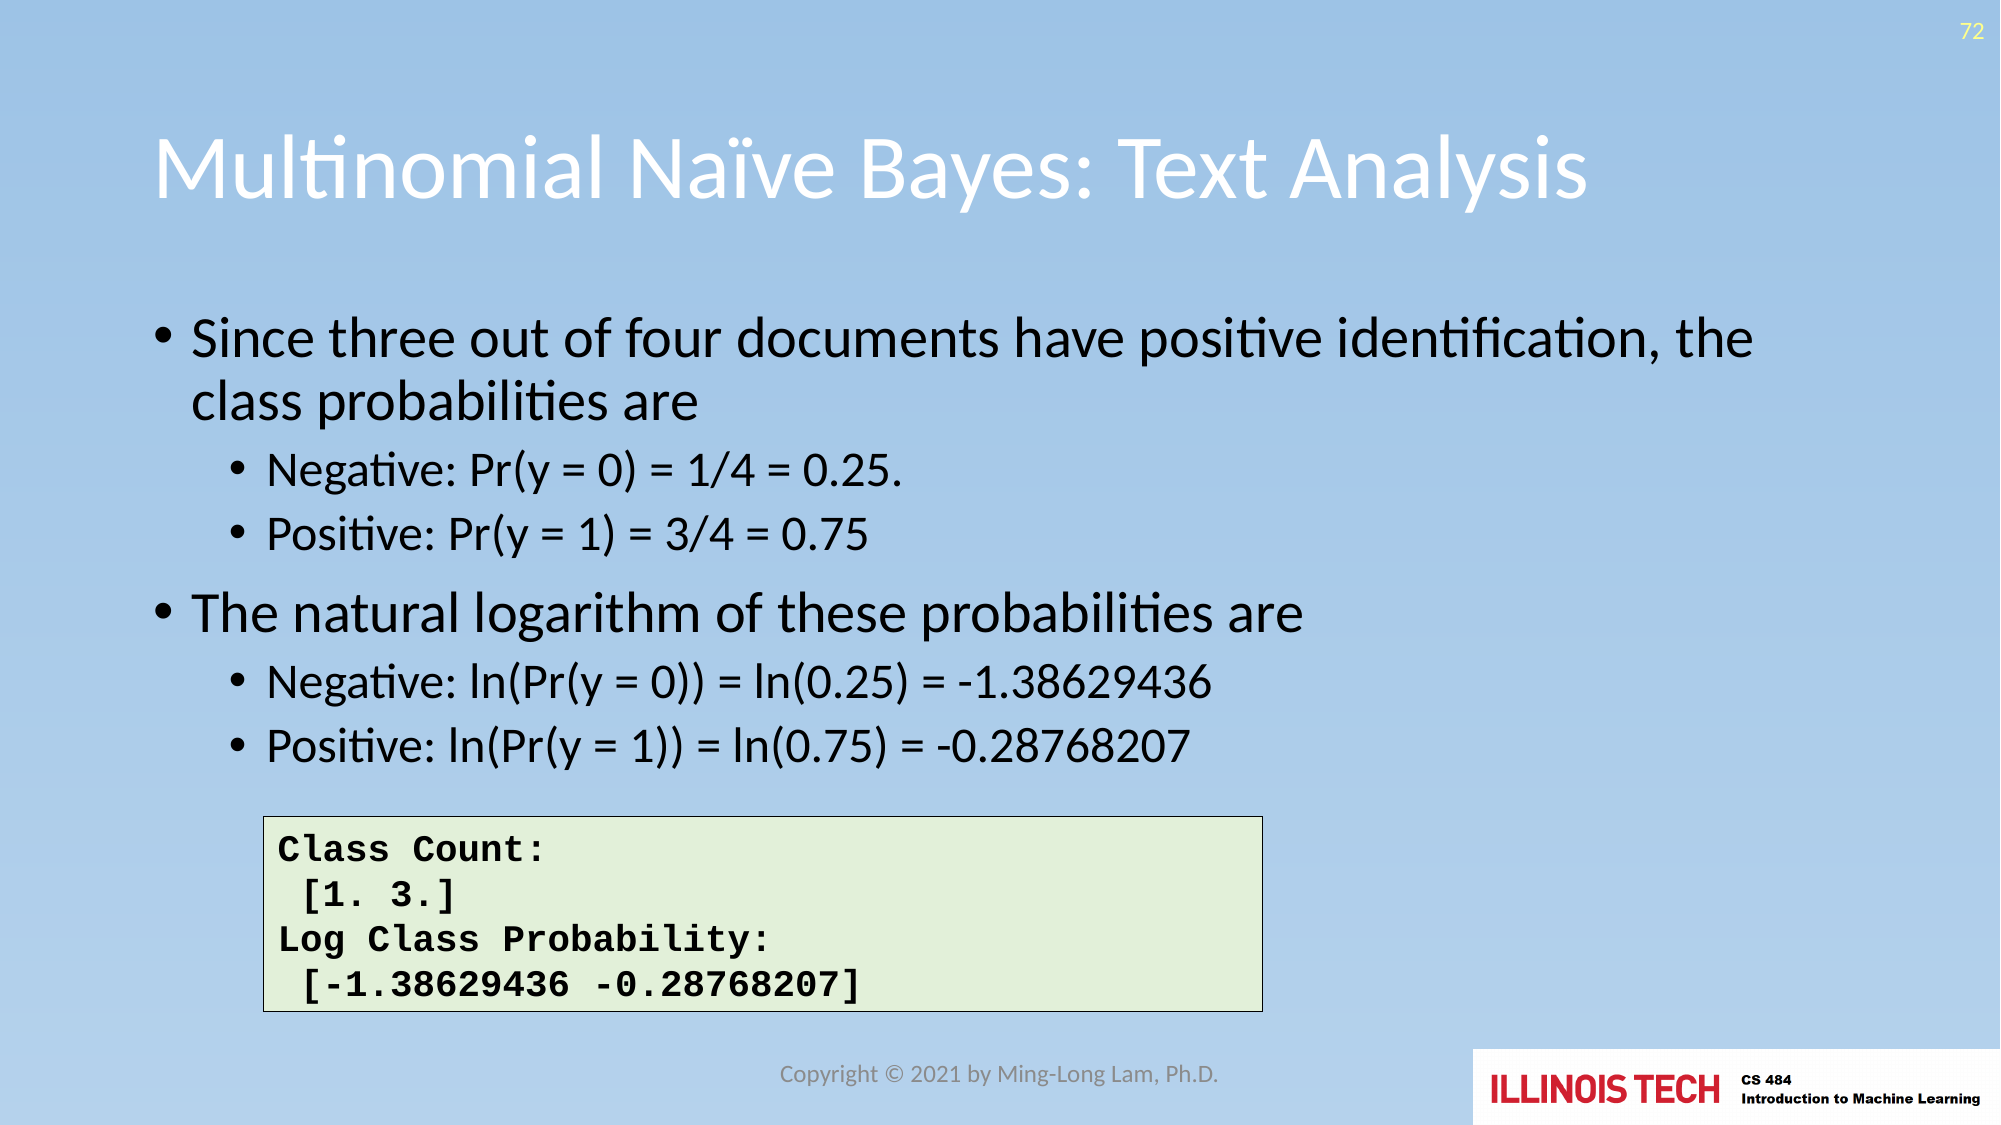

72
# Multinomial Naïve Bayes: Text Analysis
Since three out of four documents have positive identification, the class probabilities are
Negative: Pr(y = 0) = 1/4 = 0.25.
Positive: Pr(y = 1) = 3/4 = 0.75
The natural logarithm of these probabilities are
Negative: ln(Pr(y = 0)) = ln(0.25) = -1.38629436
Positive: ln(Pr(y = 1)) = ln(0.75) = -0.28768207

Class Count:
 [1. 3.]
Log Class Probability:
 [-1.38629436 -0.28768207]
Copyright © 2021 by Ming-Long Lam, Ph.D.